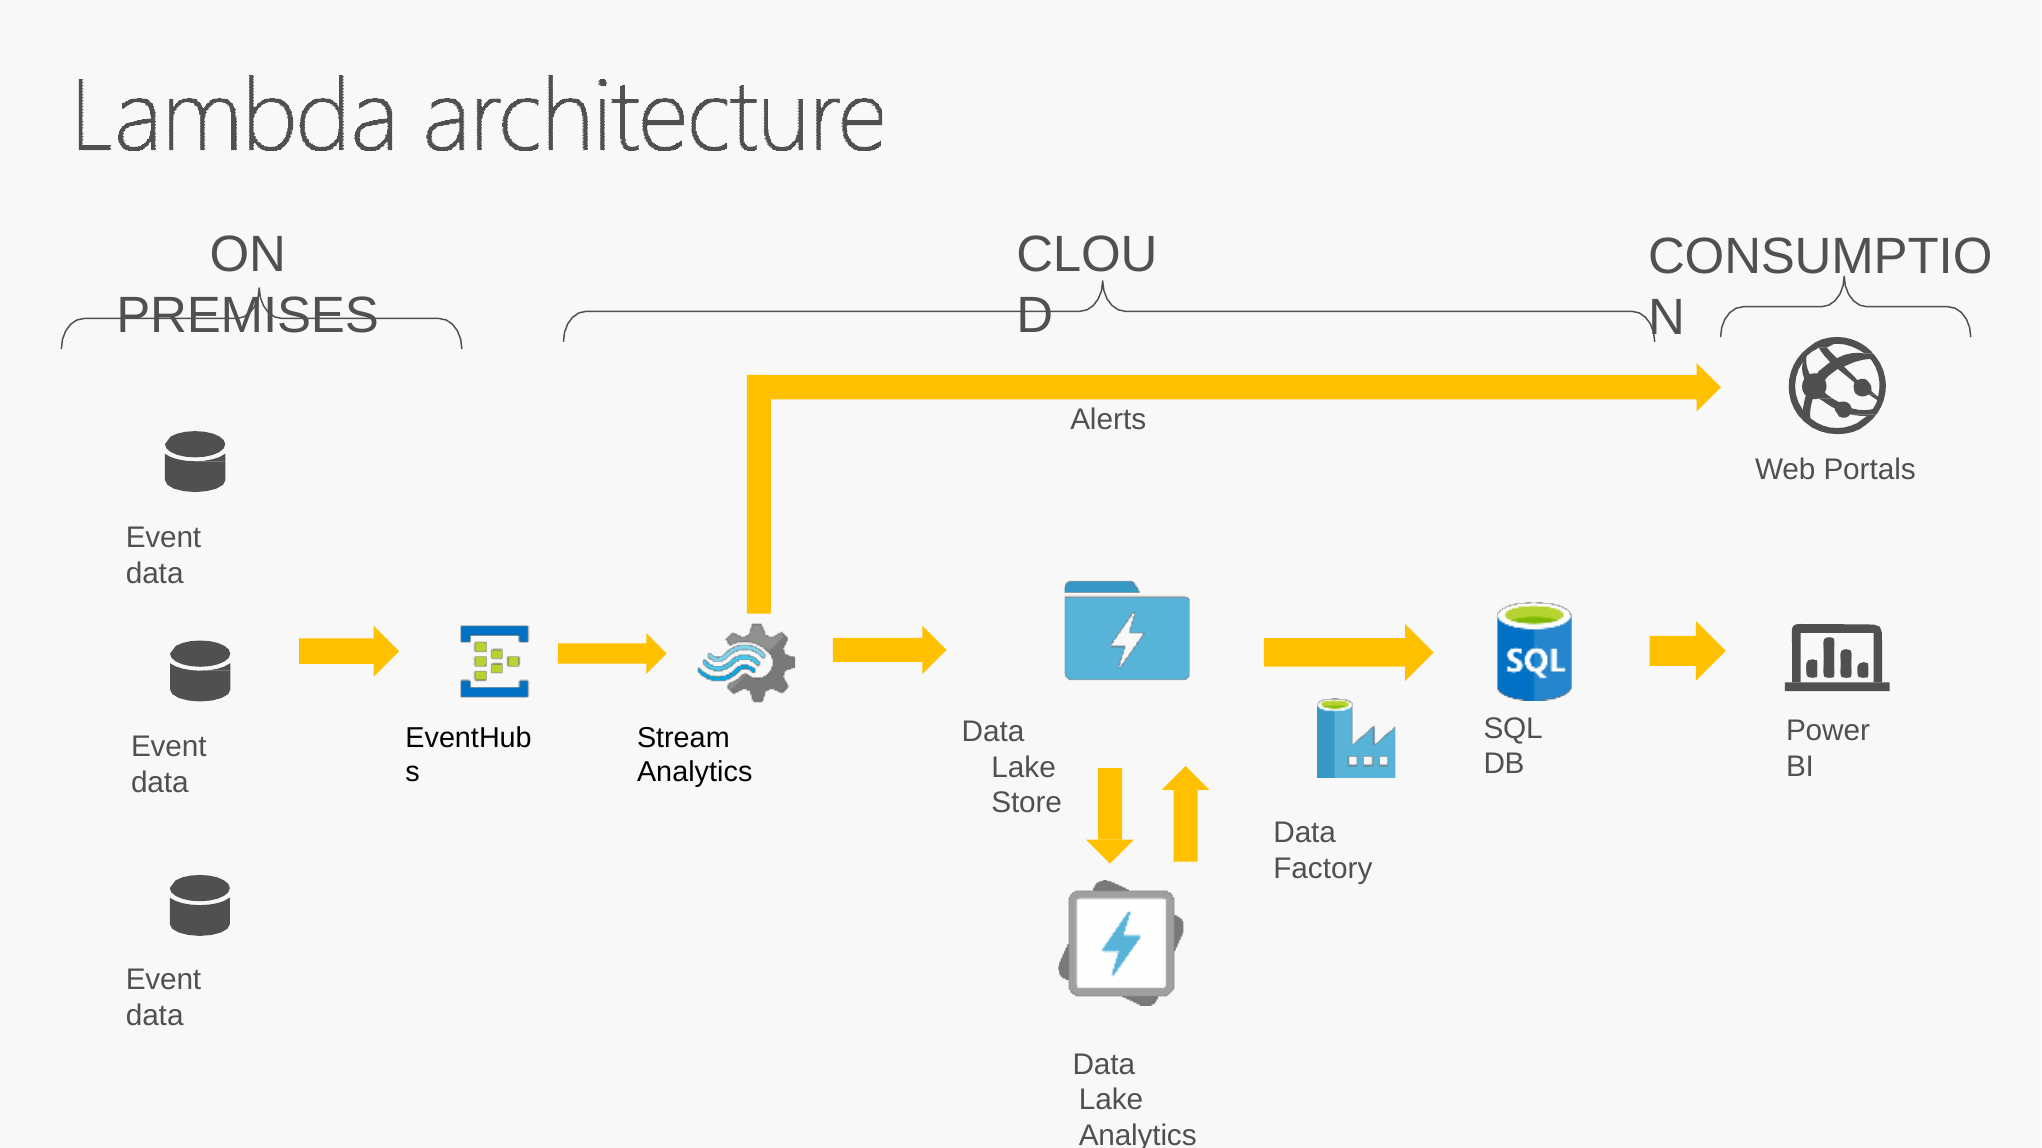

# ON PREMISES
CLOUD
CONSUMPTION

Alerts

Web Portals
Event data

SQL DB
Power BI
Data Lake  Store
EventHubs
Stream Analytics
Event data

Data Factory

Event data
Data Lake  Analytics